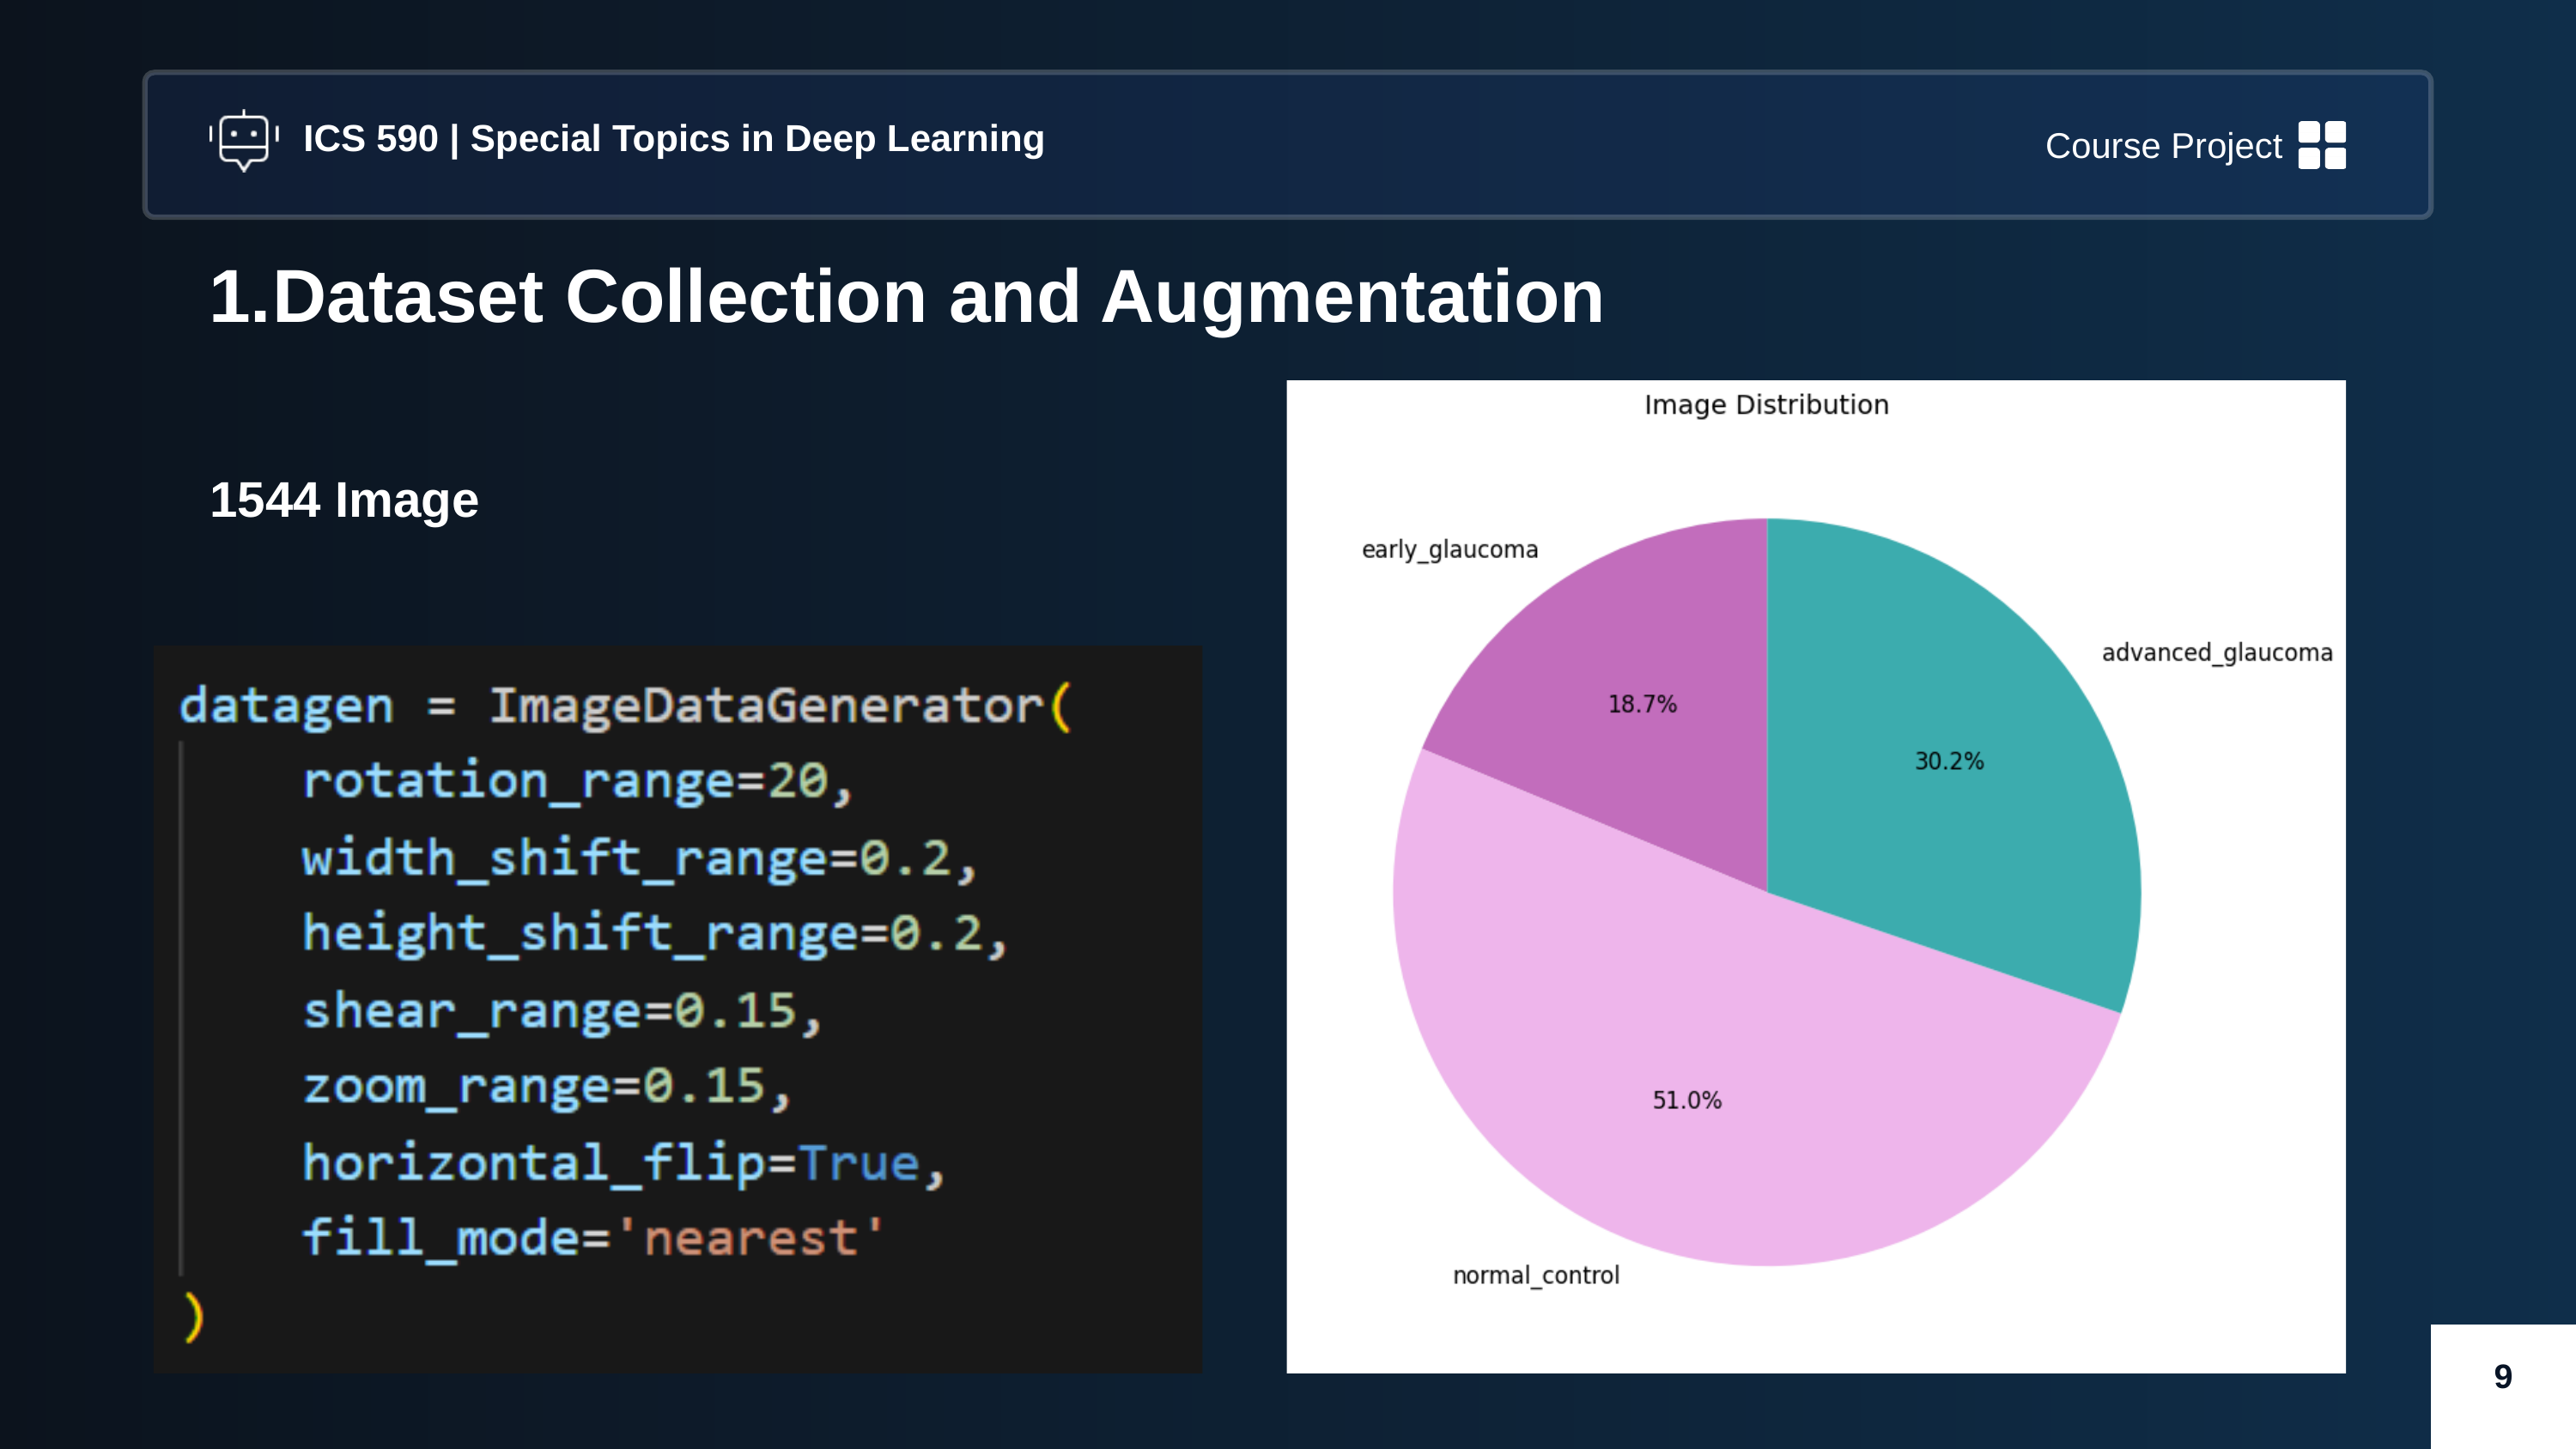

Course Project

ICS 590 | Special Topics in Deep Learning
Dataset Collection and Augmentation

1544 Image

9